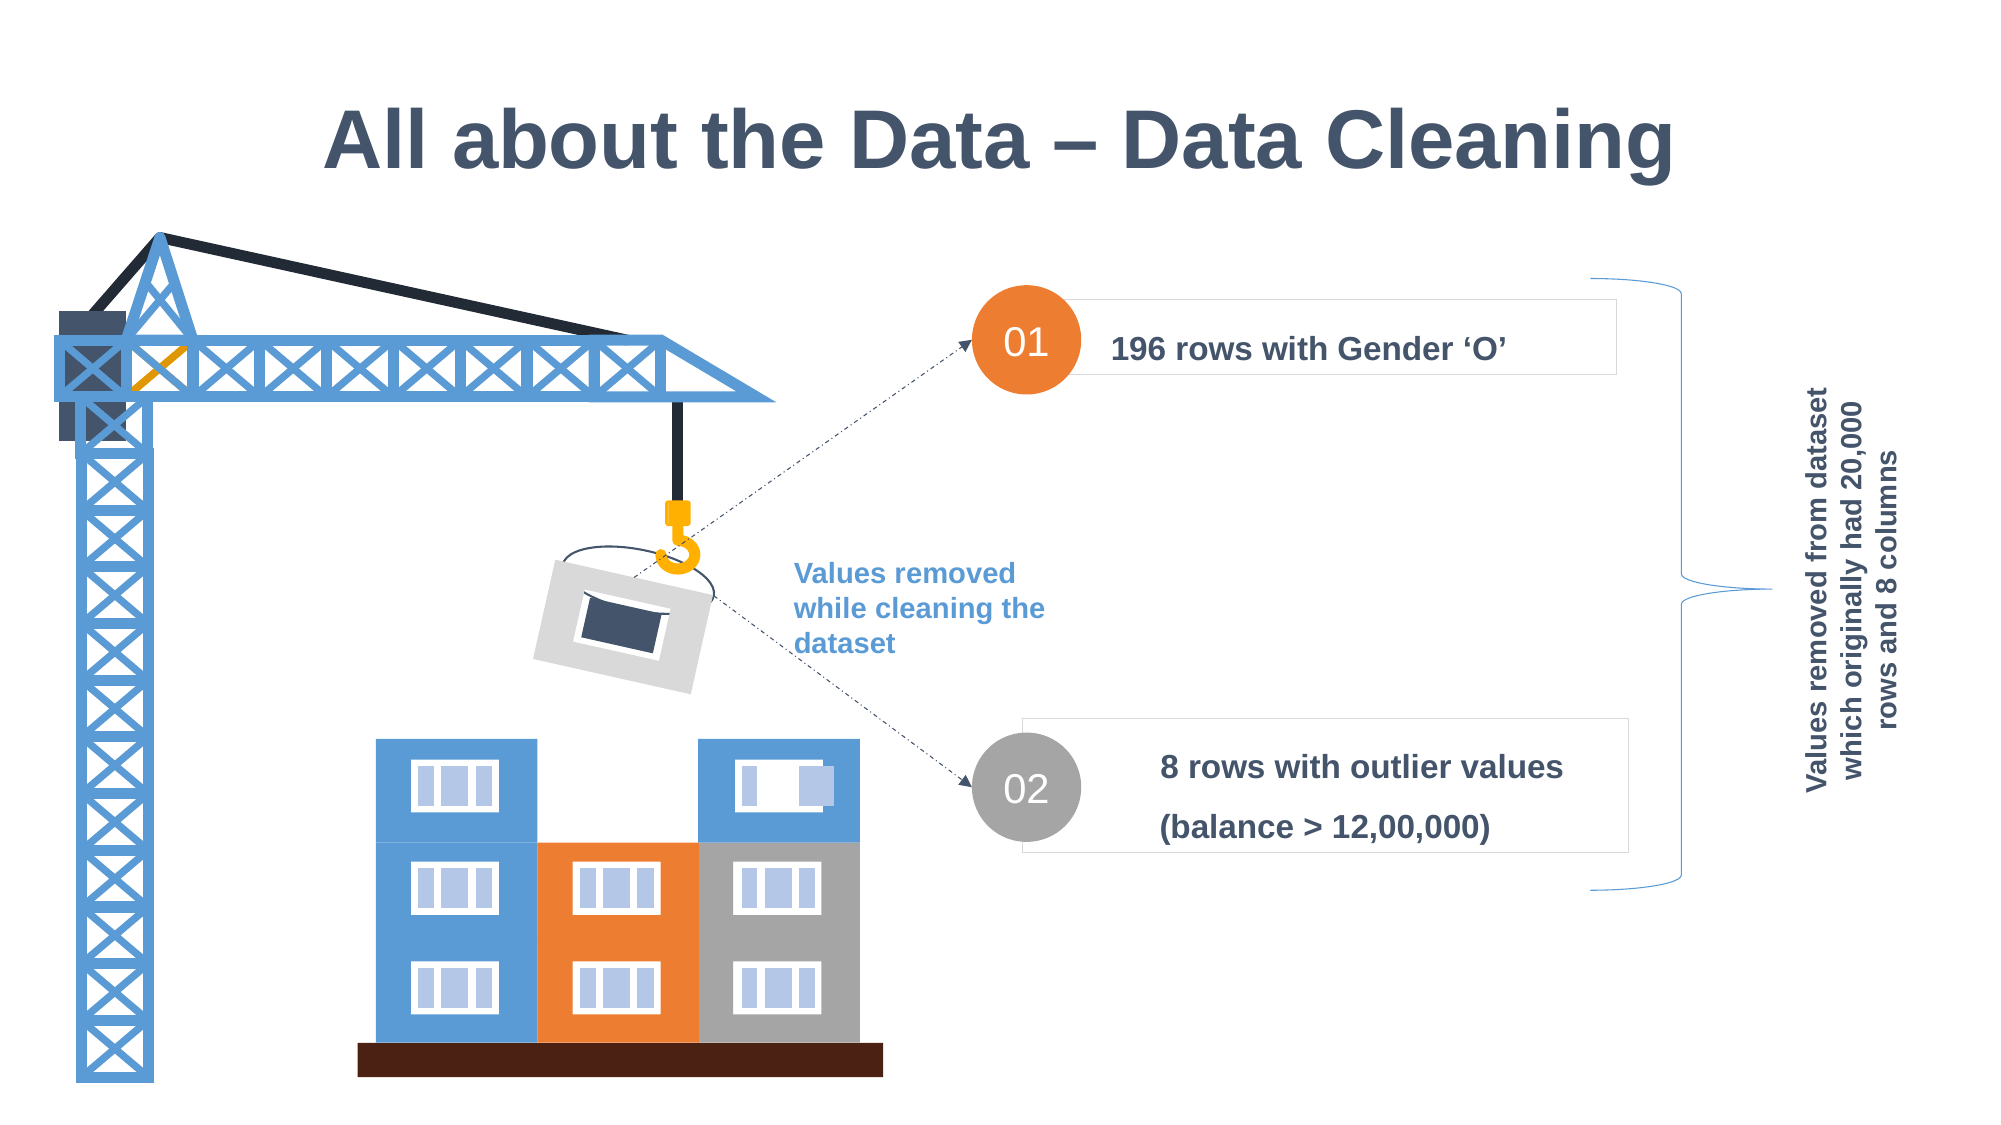

All about the Data – Data Cleaning

01
196 rows with Gender ‘O’
Values removed from dataset which originally had 20,000 rows and 8 columns
Values removed while cleaning the dataset
        8 rows with outlier values (balance > 12,00,000)
02